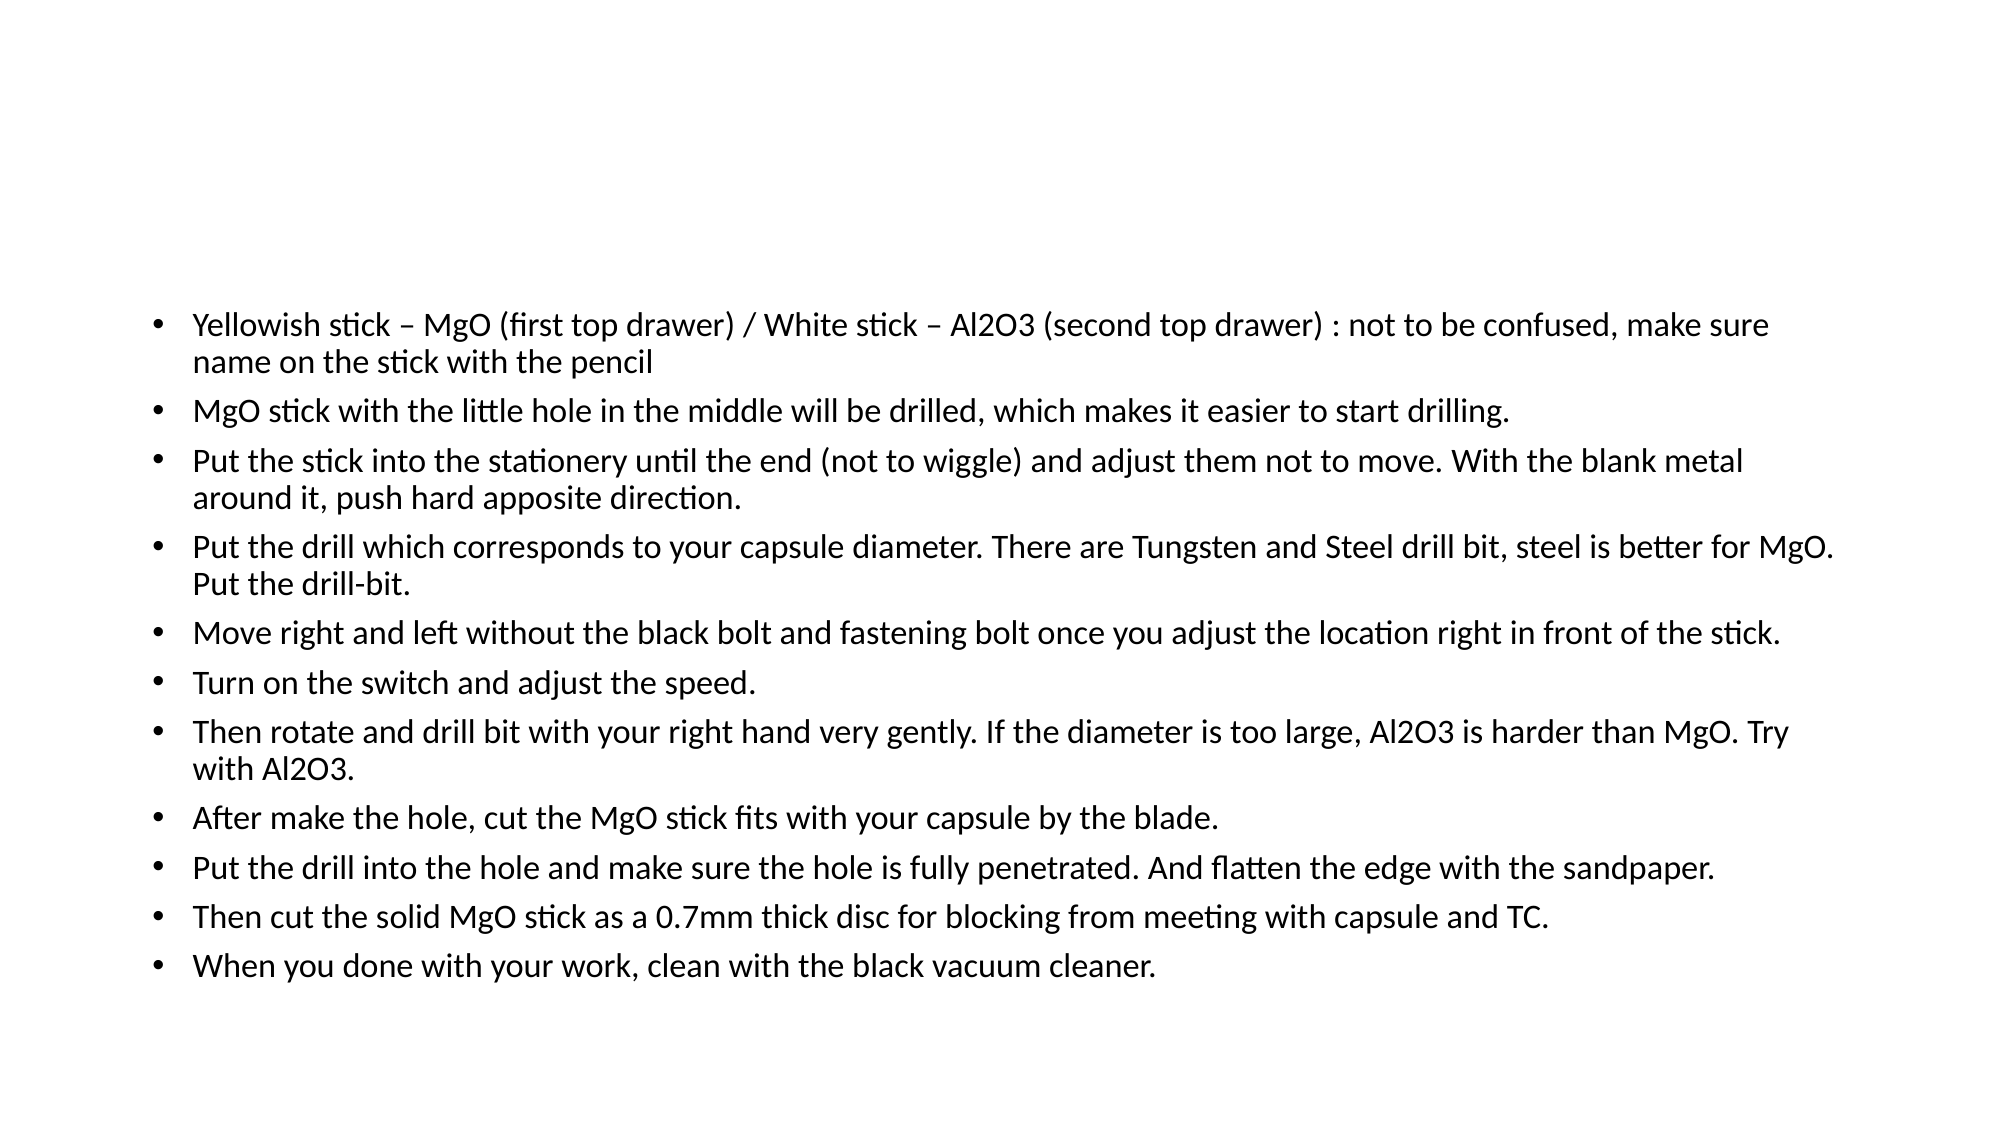

#
Yellowish stick – MgO (first top drawer) / White stick – Al2O3 (second top drawer) : not to be confused, make sure name on the stick with the pencil
MgO stick with the little hole in the middle will be drilled, which makes it easier to start drilling.
Put the stick into the stationery until the end (not to wiggle) and adjust them not to move. With the blank metal around it, push hard apposite direction.
Put the drill which corresponds to your capsule diameter. There are Tungsten and Steel drill bit, steel is better for MgO. Put the drill-bit.
Move right and left without the black bolt and fastening bolt once you adjust the location right in front of the stick.
Turn on the switch and adjust the speed.
Then rotate and drill bit with your right hand very gently. If the diameter is too large, Al2O3 is harder than MgO. Try with Al2O3.
After make the hole, cut the MgO stick fits with your capsule by the blade.
Put the drill into the hole and make sure the hole is fully penetrated. And flatten the edge with the sandpaper.
Then cut the solid MgO stick as a 0.7mm thick disc for blocking from meeting with capsule and TC.
When you done with your work, clean with the black vacuum cleaner.